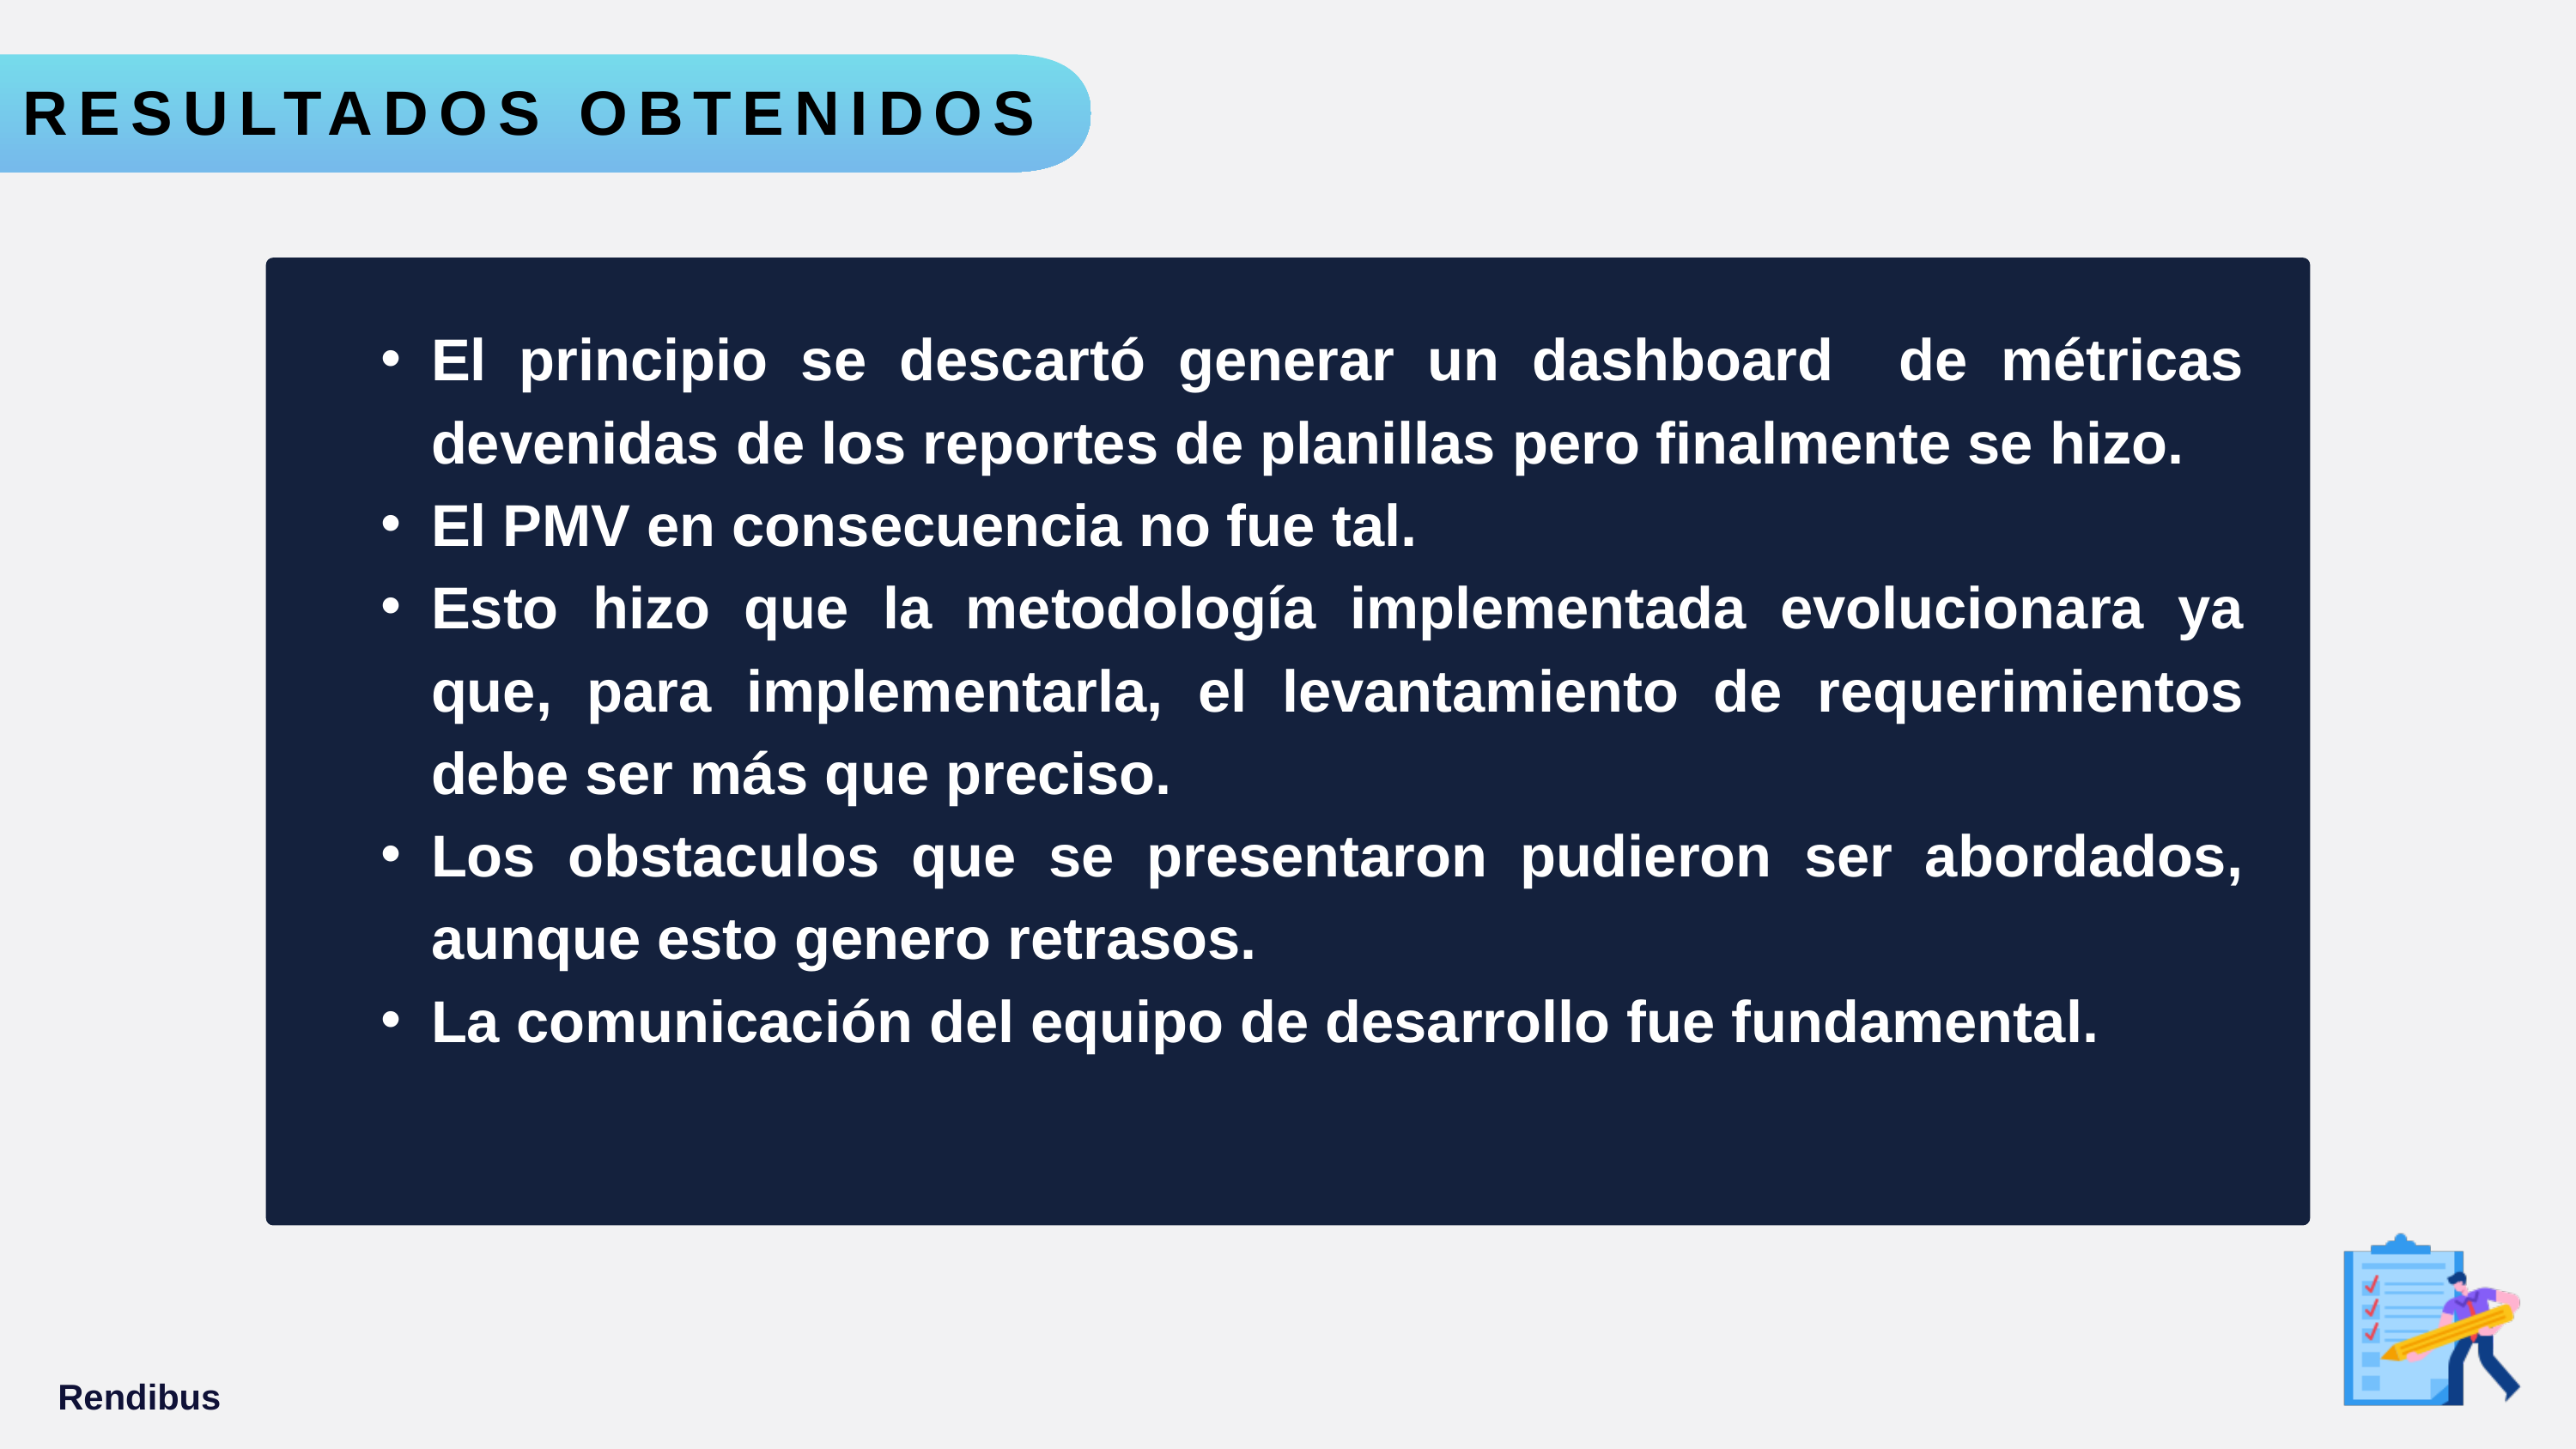

RESULTADOS OBTENIDOS

El principio se descartó generar un dashboard  de métricas devenidas de los reportes de planillas pero finalmente se hizo.
El PMV en consecuencia no fue tal.
Esto hizo que la metodología implementada evolucionara ya que, para implementarla, el levantamiento de requerimientos debe ser más que preciso.
Los obstaculos que se presentaron pudieron ser abordados, aunque esto genero retrasos.
La comunicación del equipo de desarrollo fue fundamental.

Rendibus